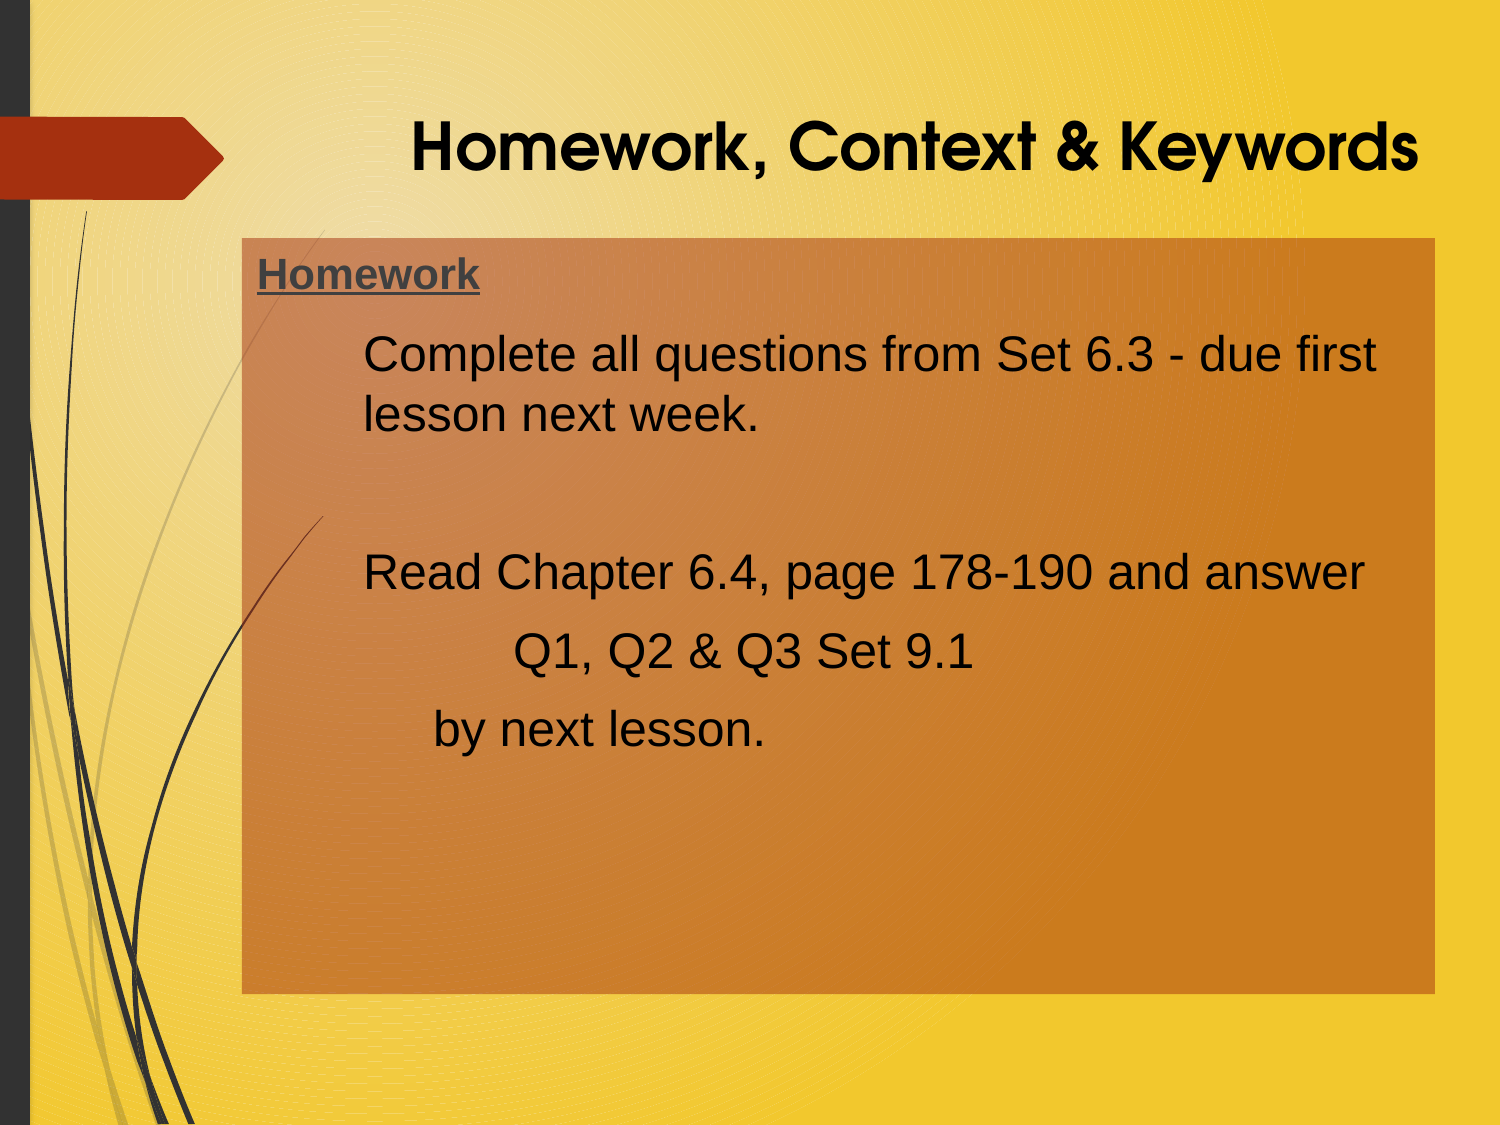

# Homework, Context & Keywords
Homework

Complete all questions from Set 6.3 - due first lesson next week.

Read Chapter 6.4, page 178-190 and answer
	Q1, Q2 & Q3 Set 9.1
     by next lesson.